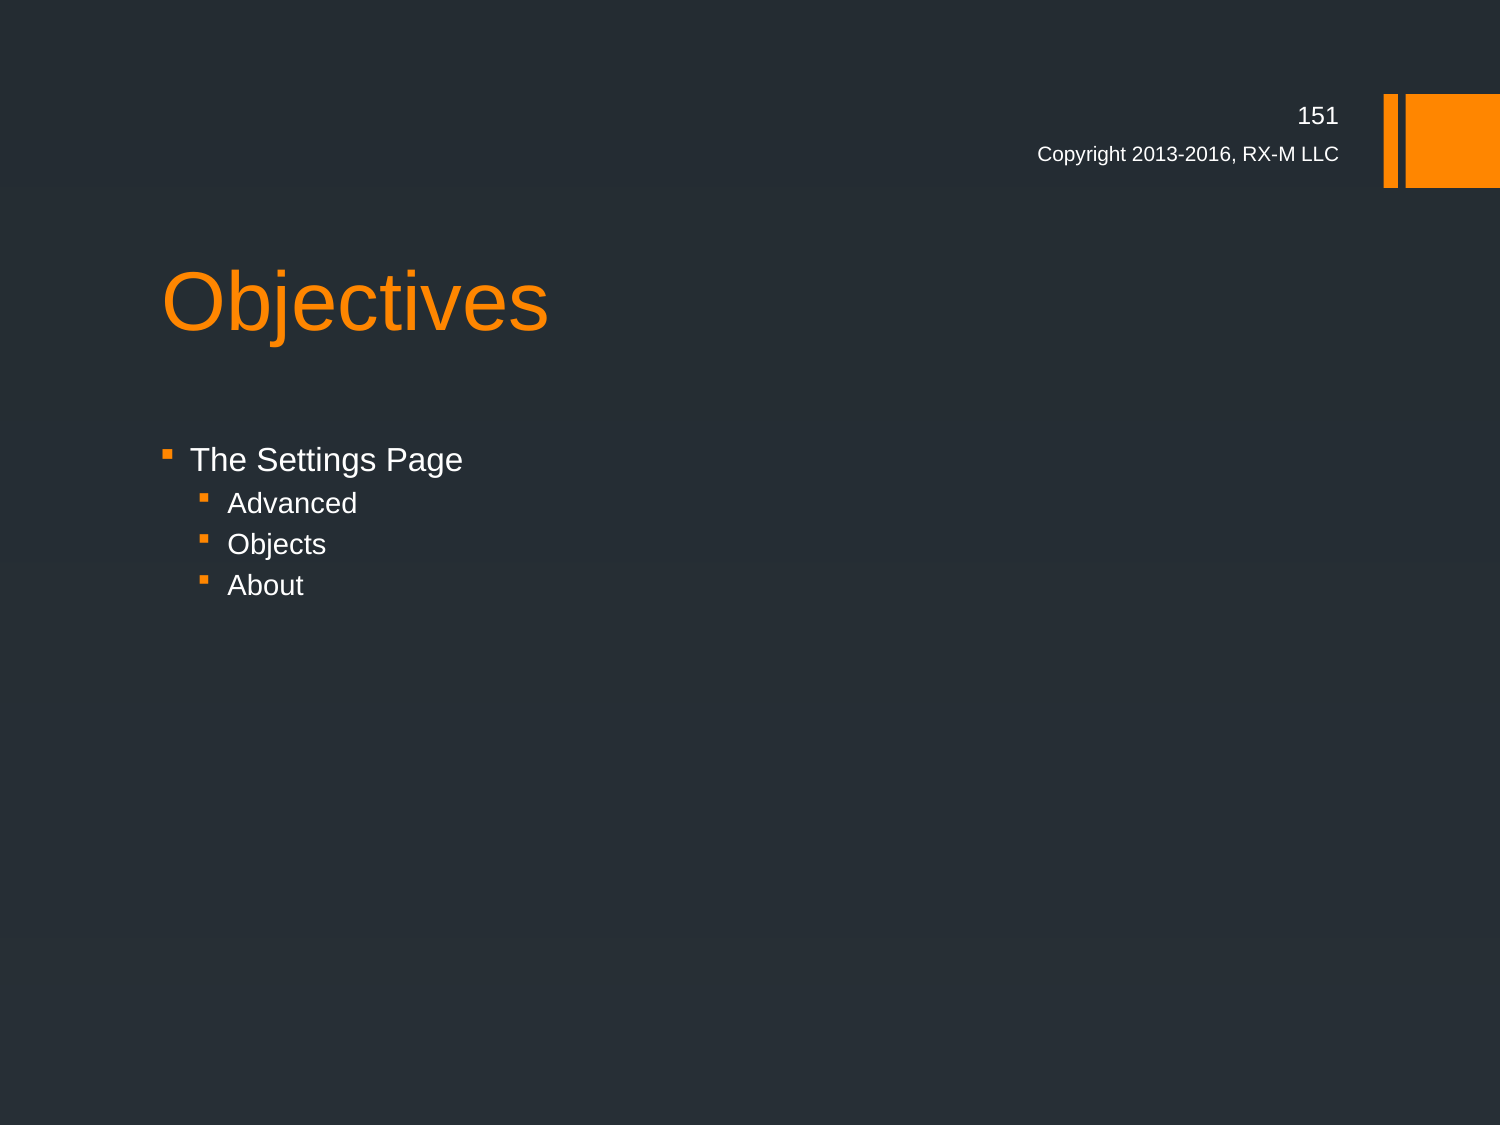

151
Copyright 2013-2016, RX-M LLC
# Objectives

The Settings Page
Advanced
Objects
About